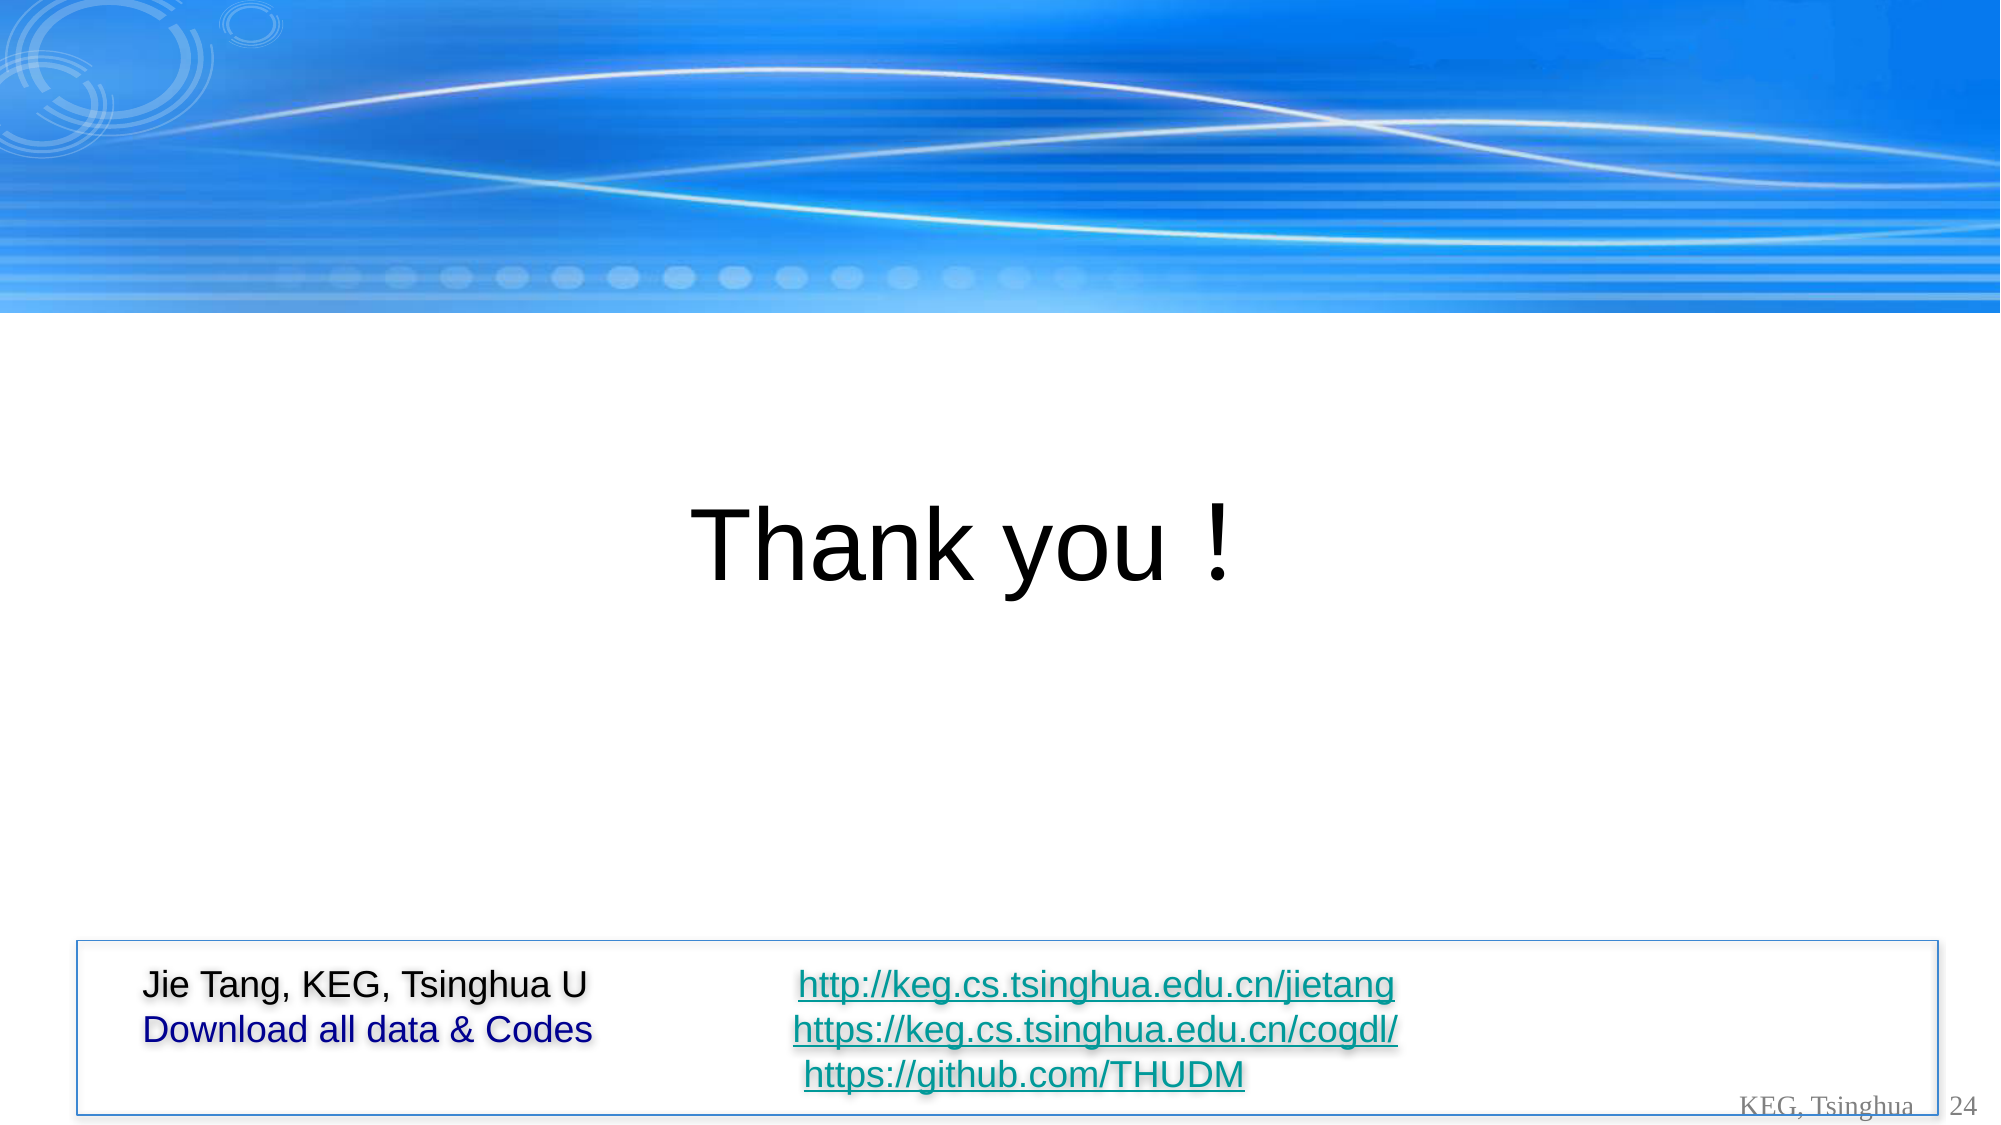

Thank you！
Jie Tang, KEG, Tsinghua U                    http://keg.cs.tsinghua.edu.cn/jietang
Download all data & Codes                   https://keg.cs.tsinghua.edu.cn/cogdl/
                                                               https://github.com/THUDM